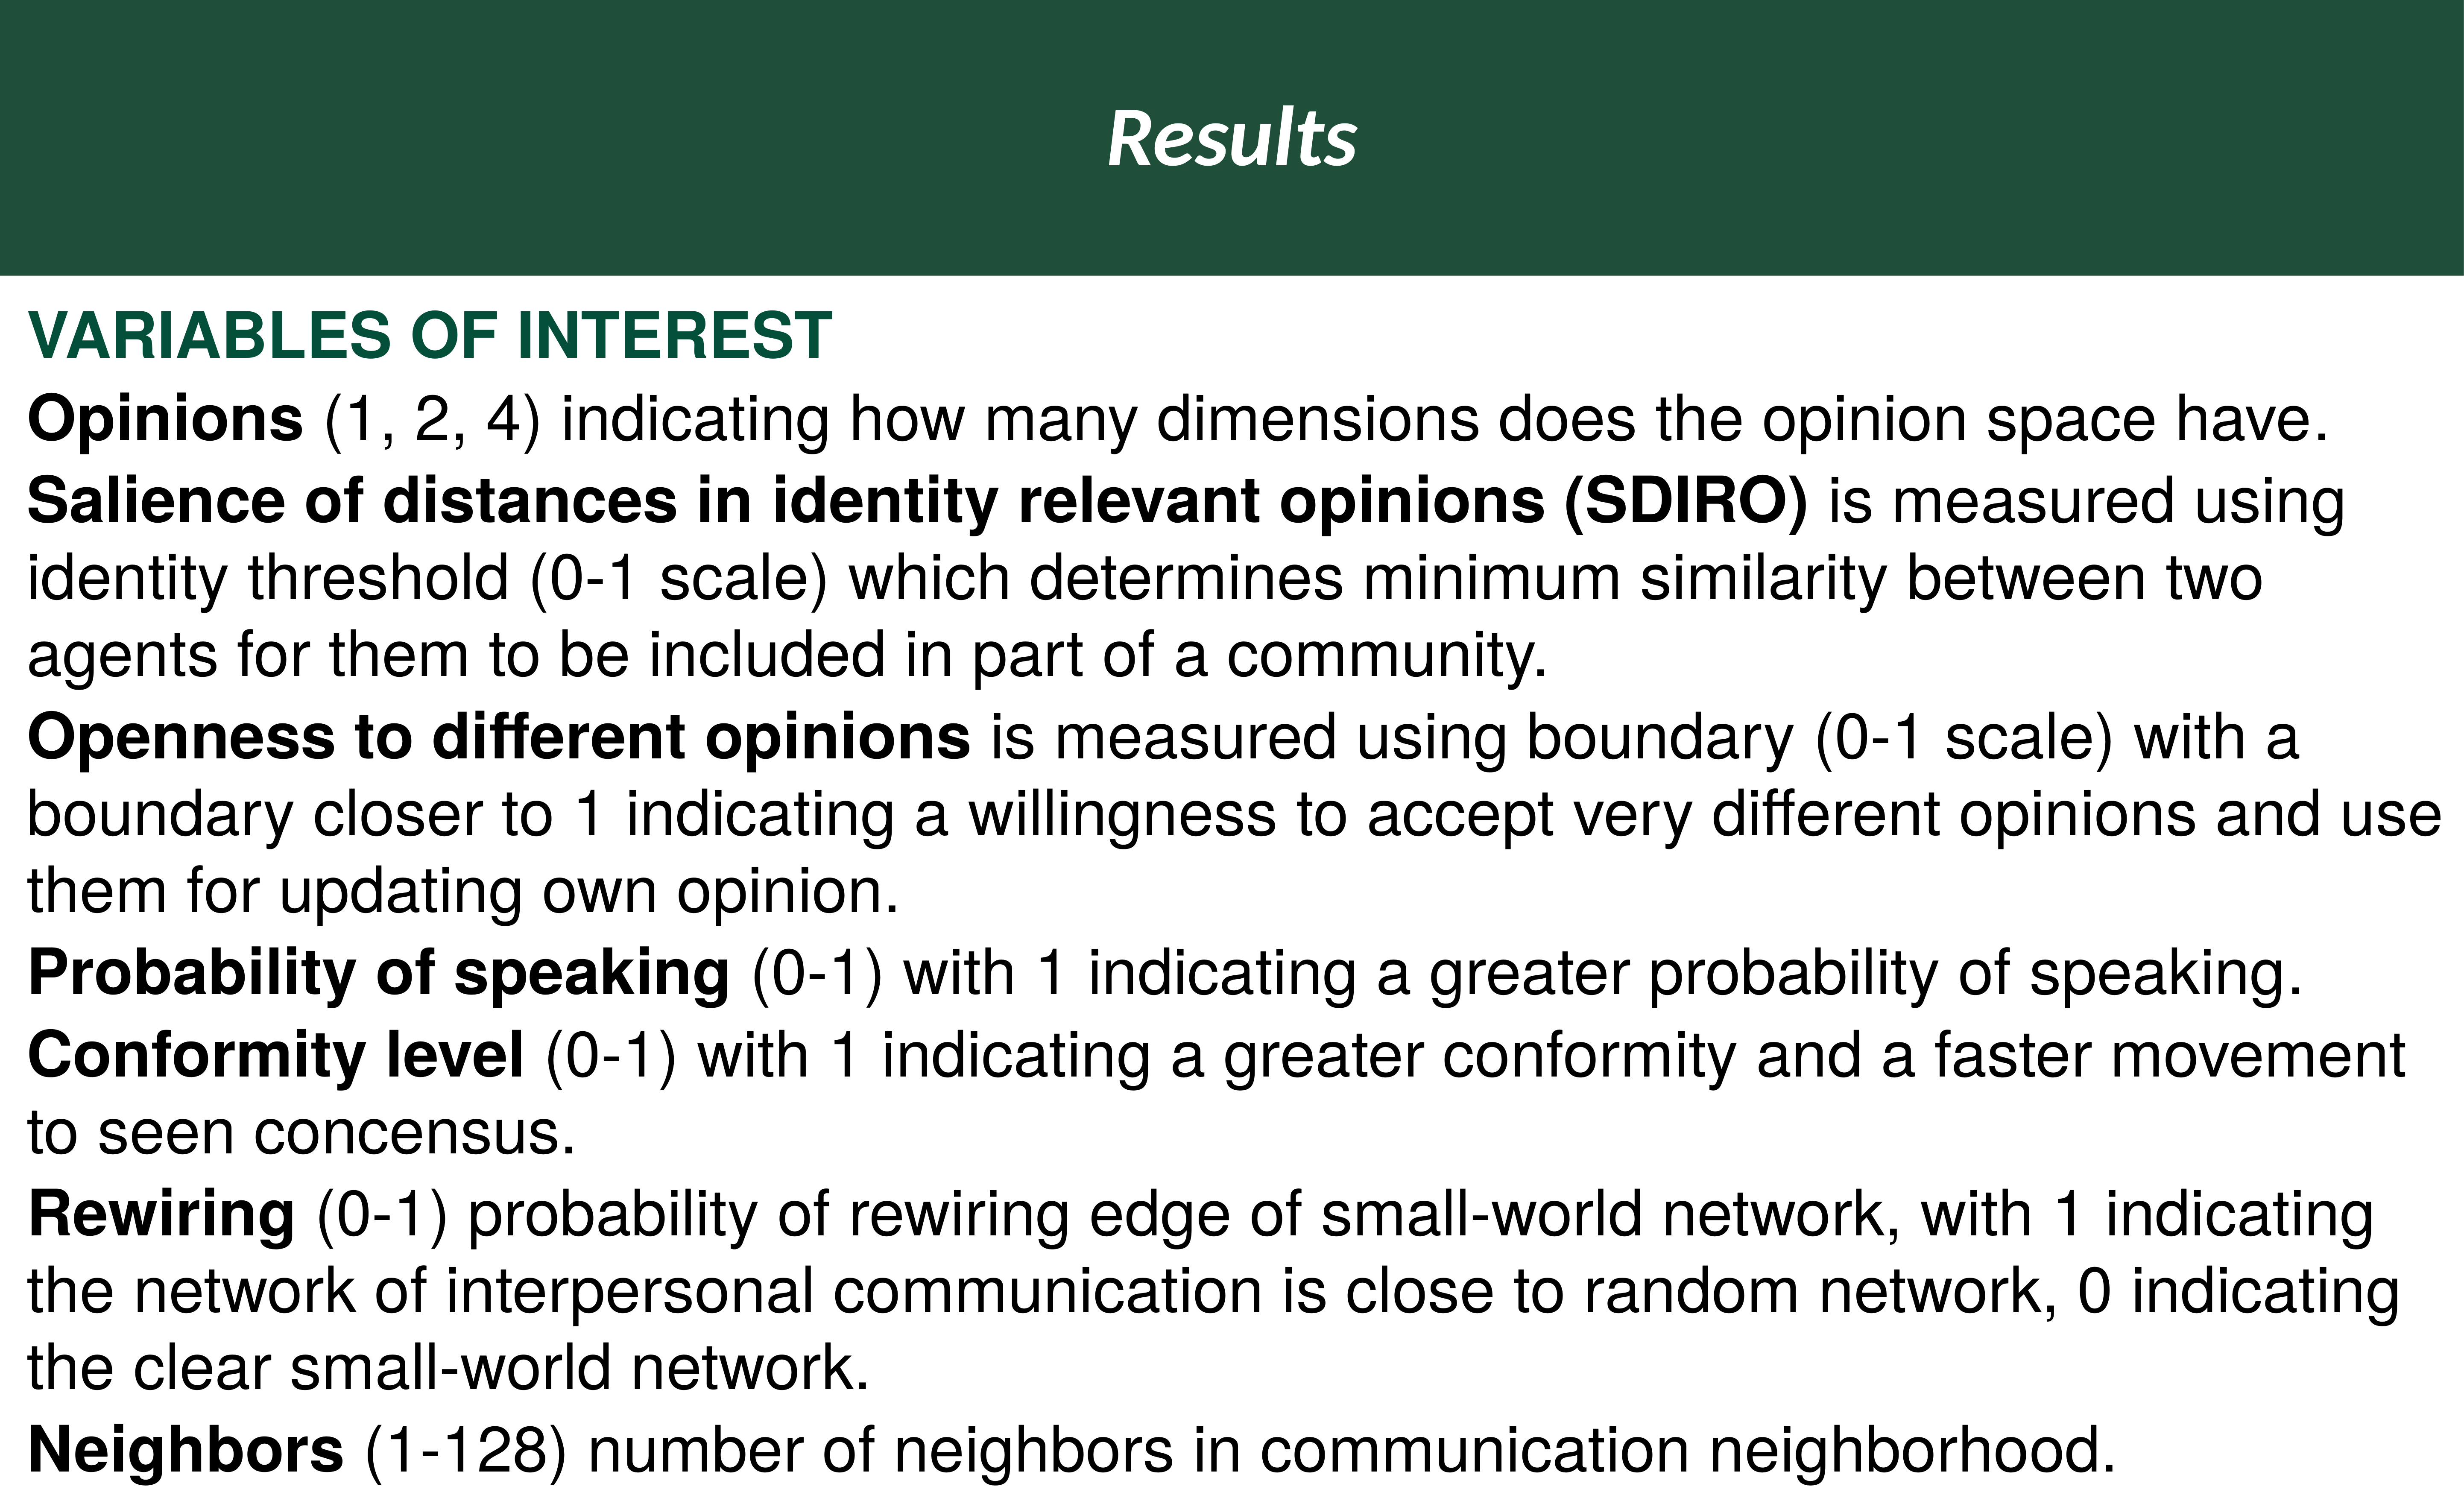

Results
VARIABLES OF INTEREST
Opinions (1, 2, 4) indicating how many dimensions does the opinion space have.
Salience of distances in identity relevant opinions (SDIRO) is measured using identity threshold (0-1 scale) which determines minimum similarity between two agents for them to be included in part of a community.
Openness to different opinions is measured using boundary (0-1 scale) with a boundary closer to 1 indicating a willingness to accept very different opinions and use them for updating own opinion.
Probability of speaking (0-1) with 1 indicating a greater probability of speaking.
Conformity level (0-1) with 1 indicating a greater conformity and a faster movement to seen concensus.
Rewiring (0-1) probability of rewiring edge of small-world network, with 1 indicating the network of interpersonal communication is close to random network, 0 indicating the clear small-world network.
Neighbors (1-128) number of neighbors in communication neighborhood.